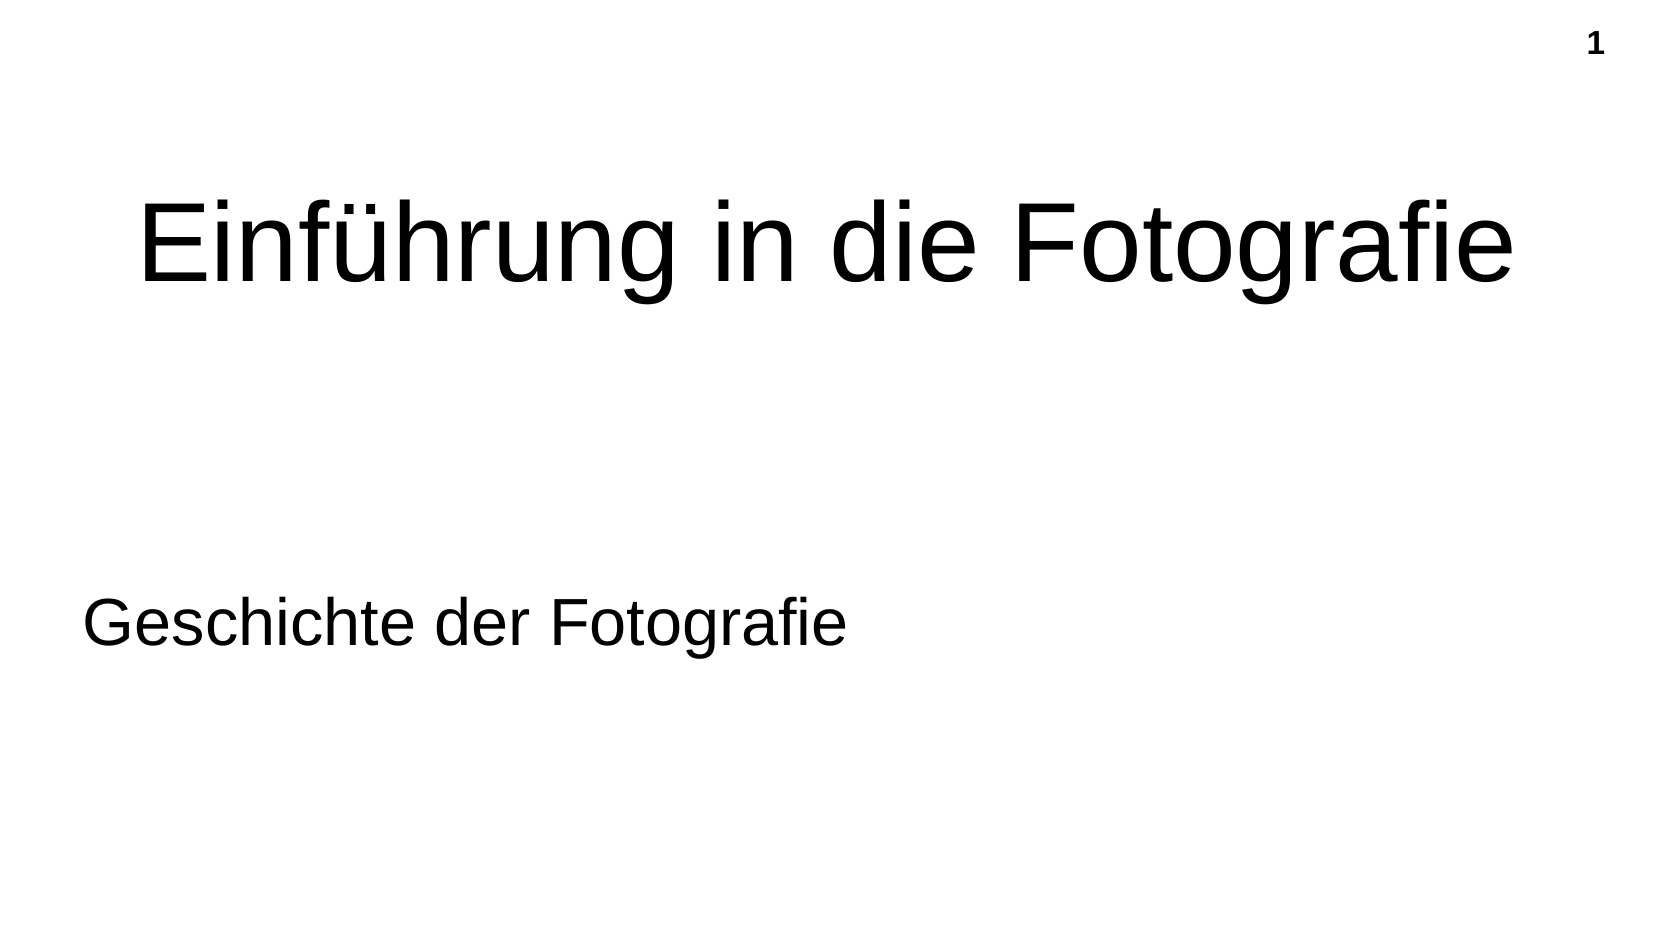

Einführung in die Fotografie
Geschichte der Fotografie